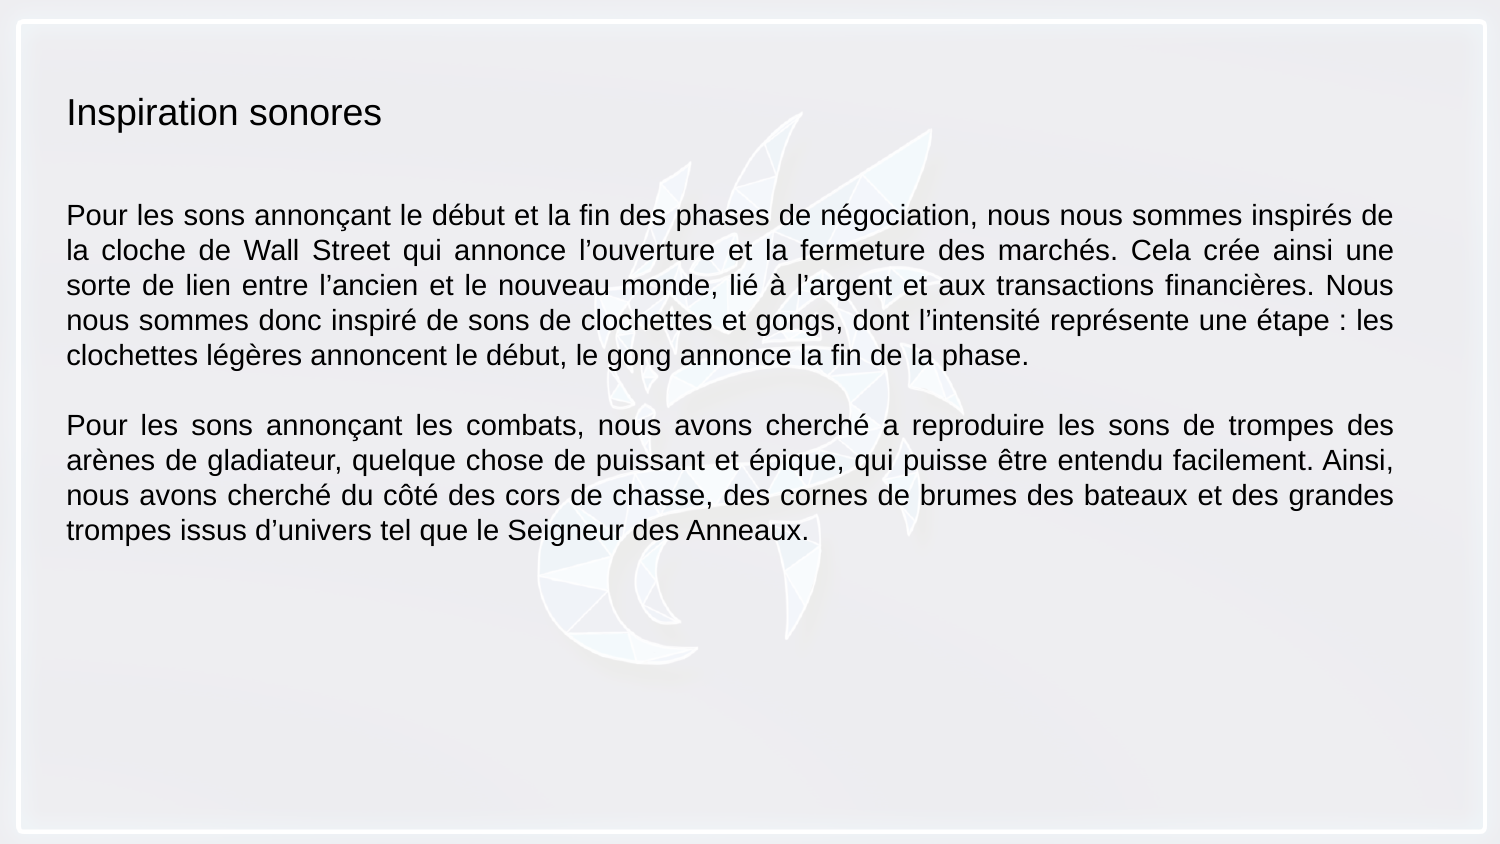

Inspiration sonores
Pour les sons annonçant le début et la fin des phases de négociation, nous nous sommes inspirés de la cloche de Wall Street qui annonce l’ouverture et la fermeture des marchés. Cela crée ainsi une sorte de lien entre l’ancien et le nouveau monde, lié à l’argent et aux transactions financières. Nous nous sommes donc inspiré de sons de clochettes et gongs, dont l’intensité représente une étape : les clochettes légères annoncent le début, le gong annonce la fin de la phase.

Pour les sons annonçant les combats, nous avons cherché a reproduire les sons de trompes des arènes de gladiateur, quelque chose de puissant et épique, qui puisse être entendu facilement. Ainsi, nous avons cherché du côté des cors de chasse, des cornes de brumes des bateaux et des grandes trompes issus d’univers tel que le Seigneur des Anneaux.